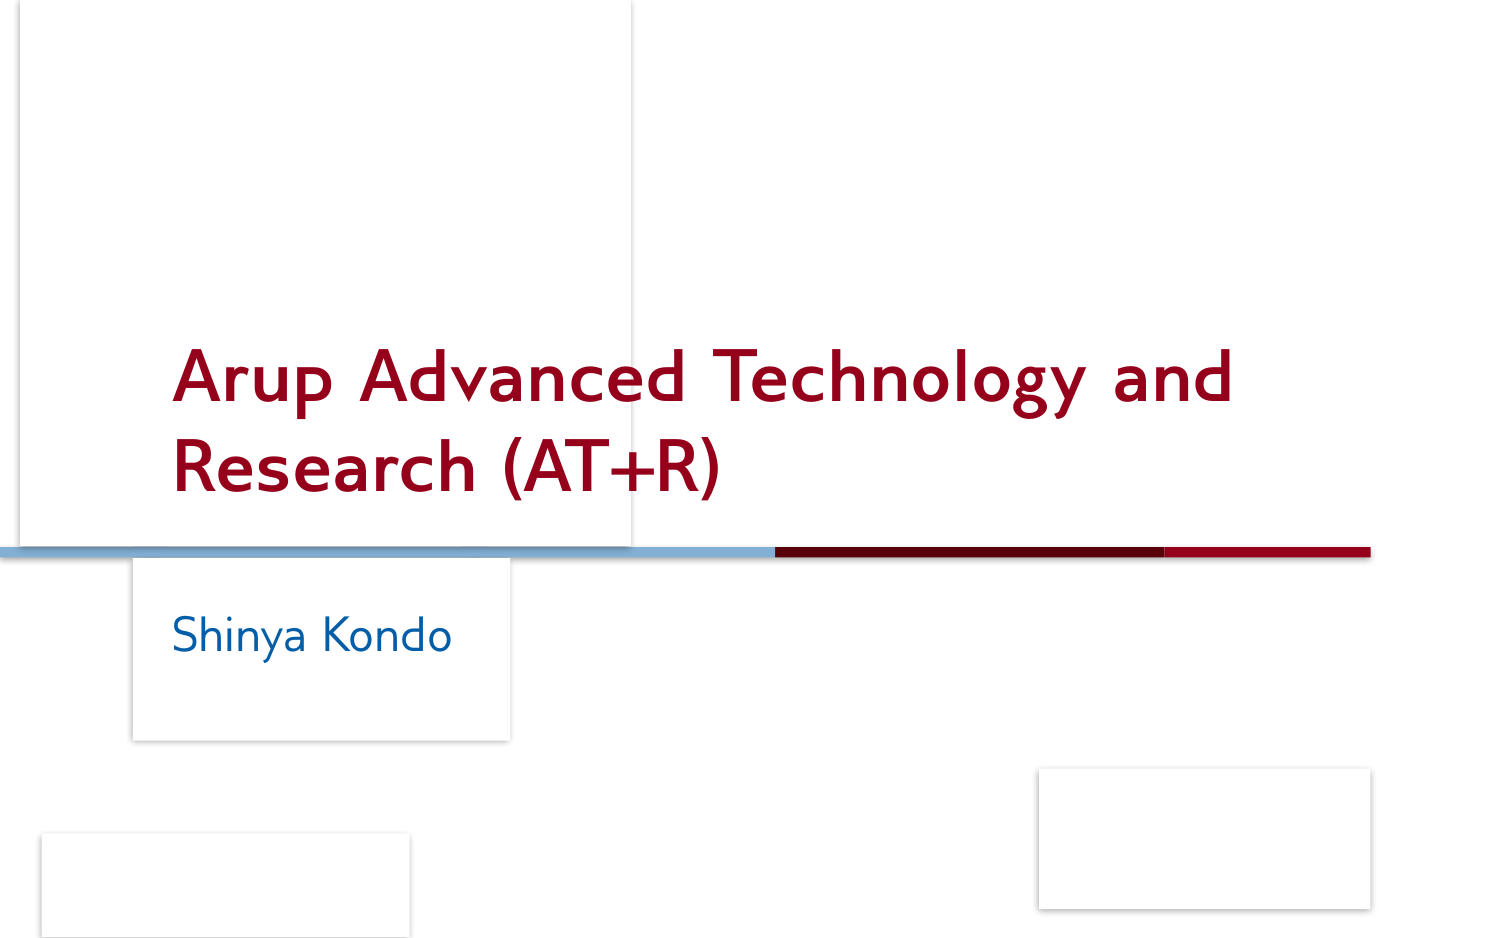

# Arup Advanced Technology and Research (AT+R)

Shinya Kondo